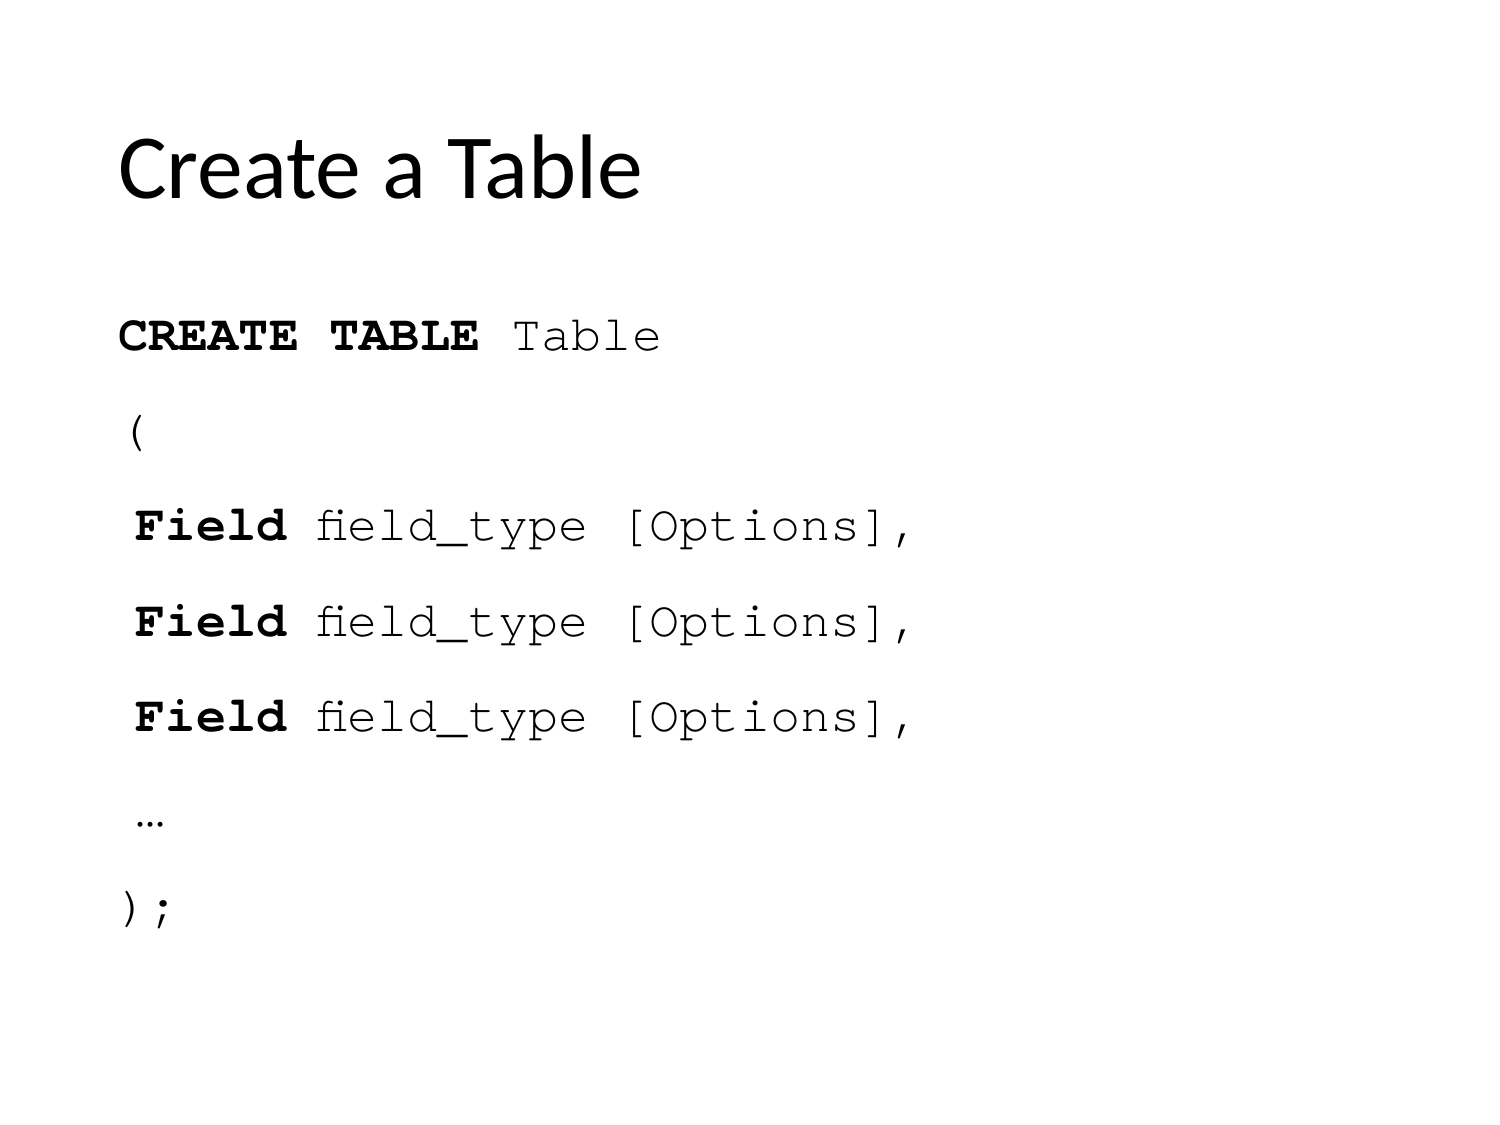

# Create a Table
CREATE TABLE Table
(
Field field_type [Options],
Field field_type [Options],
Field field_type [Options],
…
);